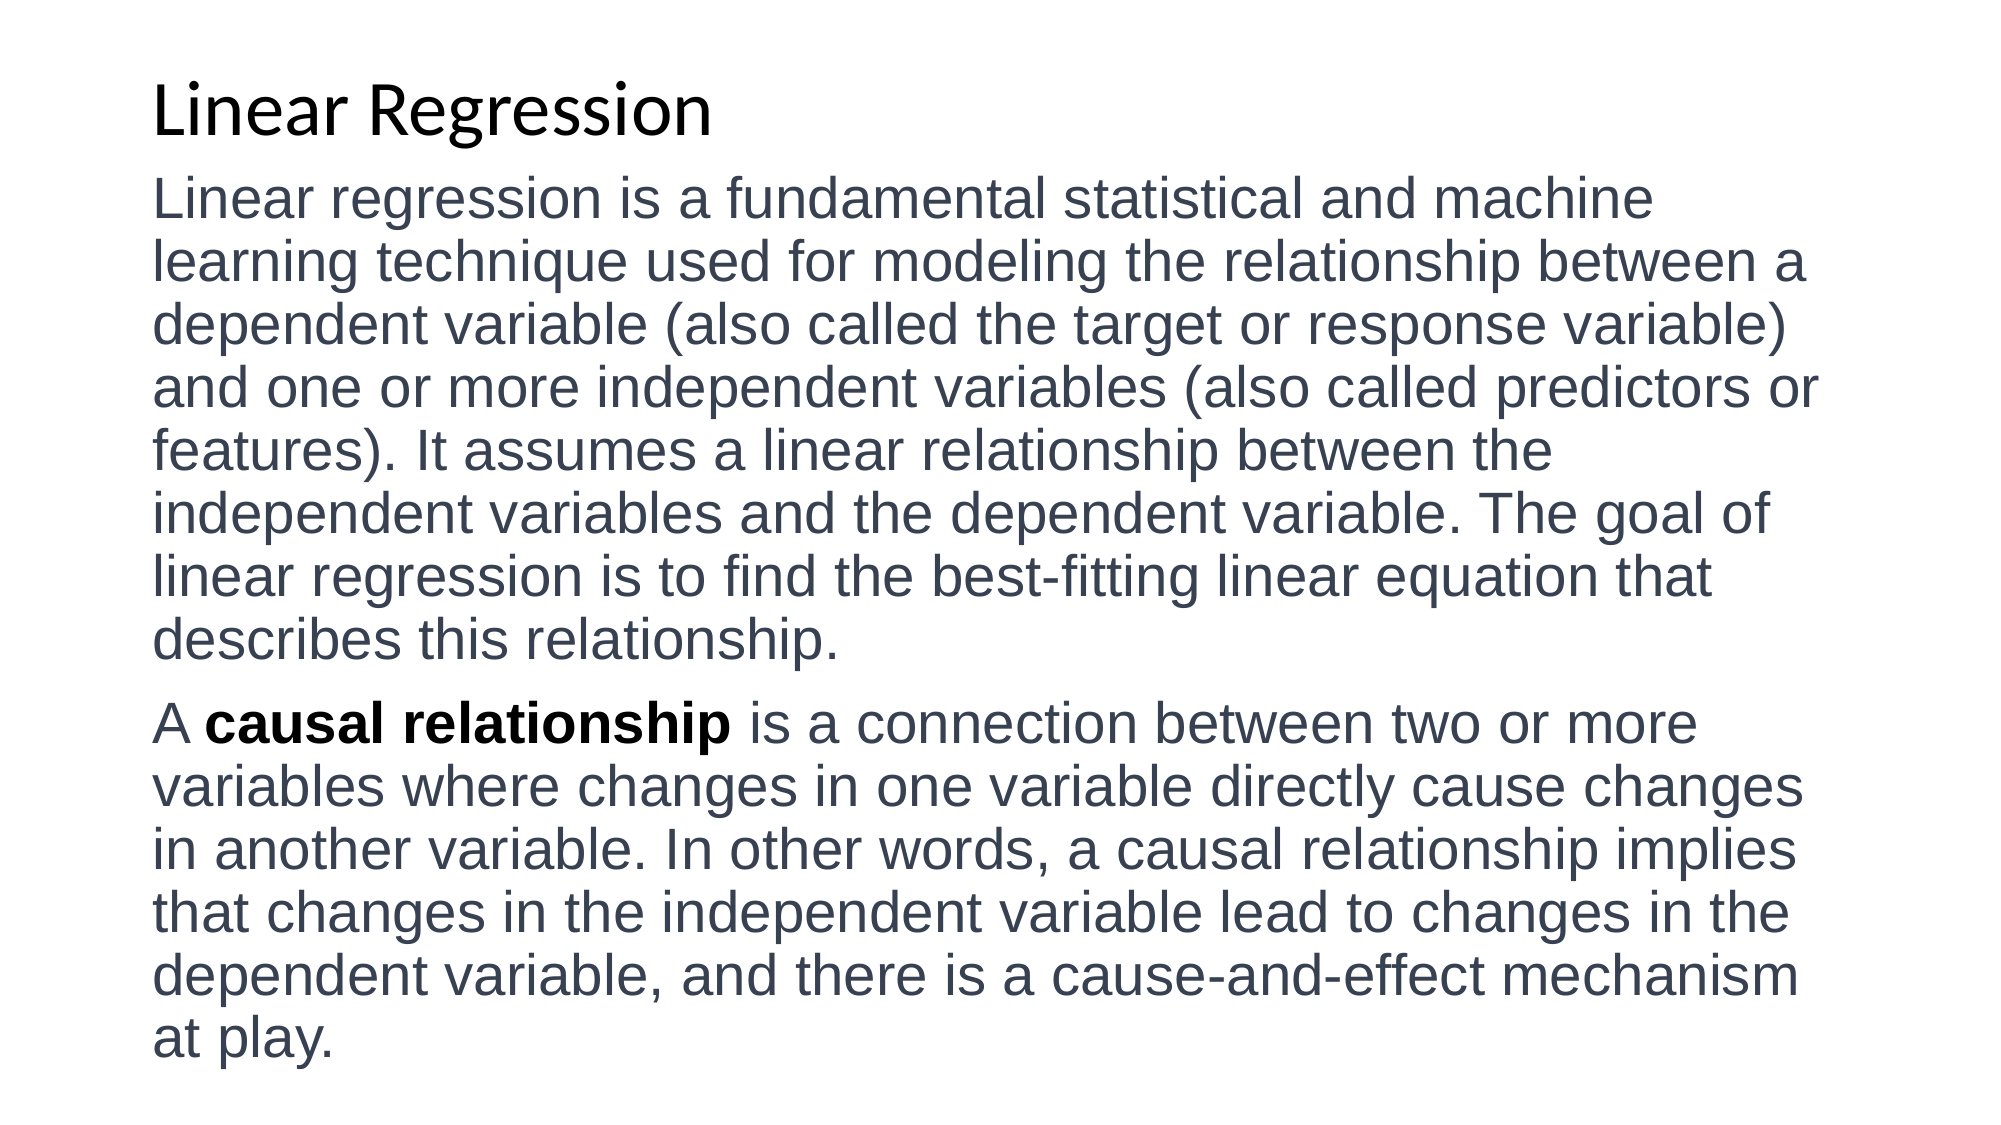

# Linear Regression
Linear regression is a fundamental statistical and machine learning technique used for modeling the relationship between a dependent variable (also called the target or response variable) and one or more independent variables (also called predictors or features). It assumes a linear relationship between the independent variables and the dependent variable. The goal of linear regression is to find the best-fitting linear equation that describes this relationship.
A causal relationship is a connection between two or more variables where changes in one variable directly cause changes in another variable. In other words, a causal relationship implies that changes in the independent variable lead to changes in the dependent variable, and there is a cause-and-effect mechanism at play.